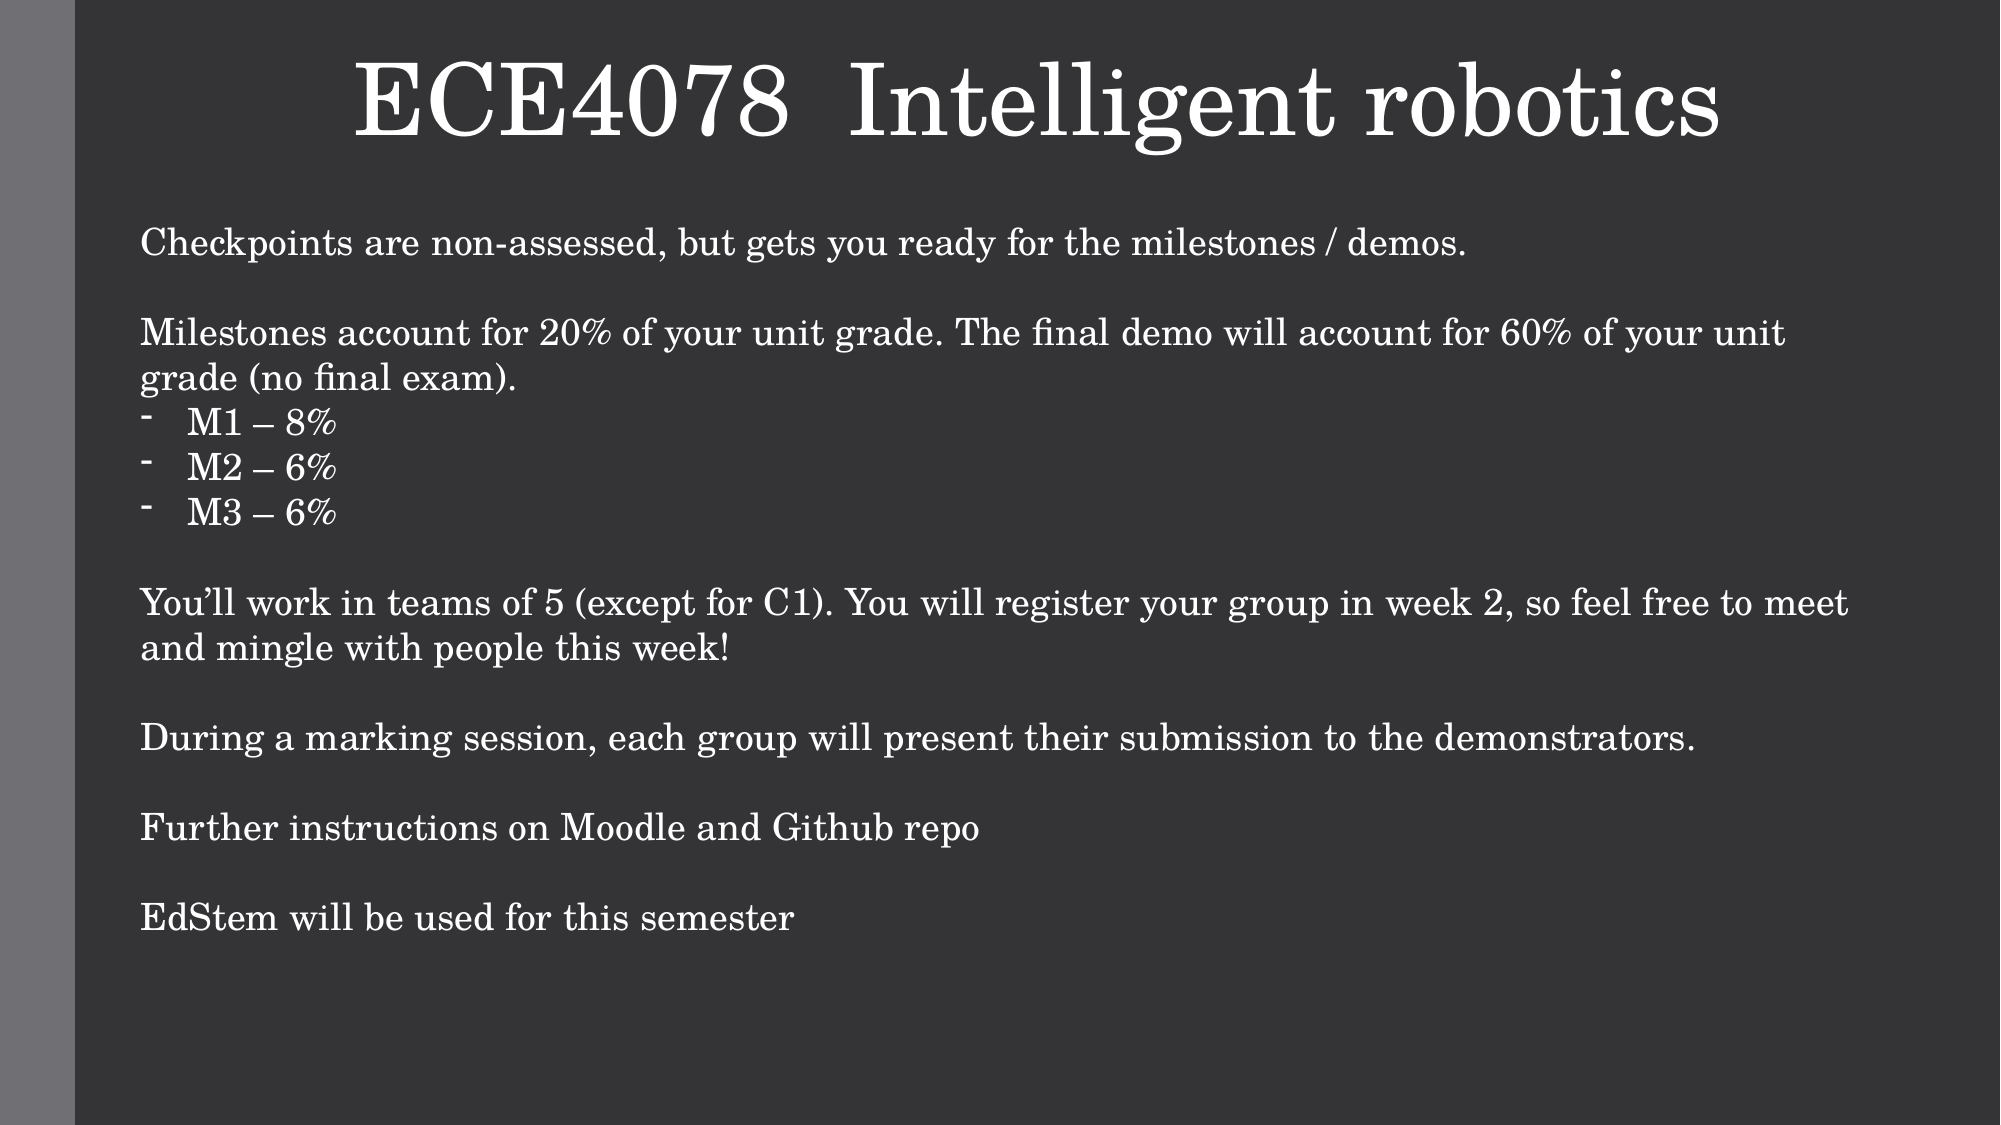

ECE4078  Intelligent robotics
Checkpoints are non-assessed, but gets you ready for the milestones / demos.

Milestones account for 20% of your unit grade. The final demo will account for 60% of your unit grade (no final exam).
M1 – 8%
M2 – 6%
M3 – 6%

You’ll work in teams of 5 (except for C1). You will register your group in week 2, so feel free to meet and mingle with people this week!

During a marking session, each group will present their submission to the demonstrators.

Further instructions on Moodle and Github repo

EdStem will be used for this semester